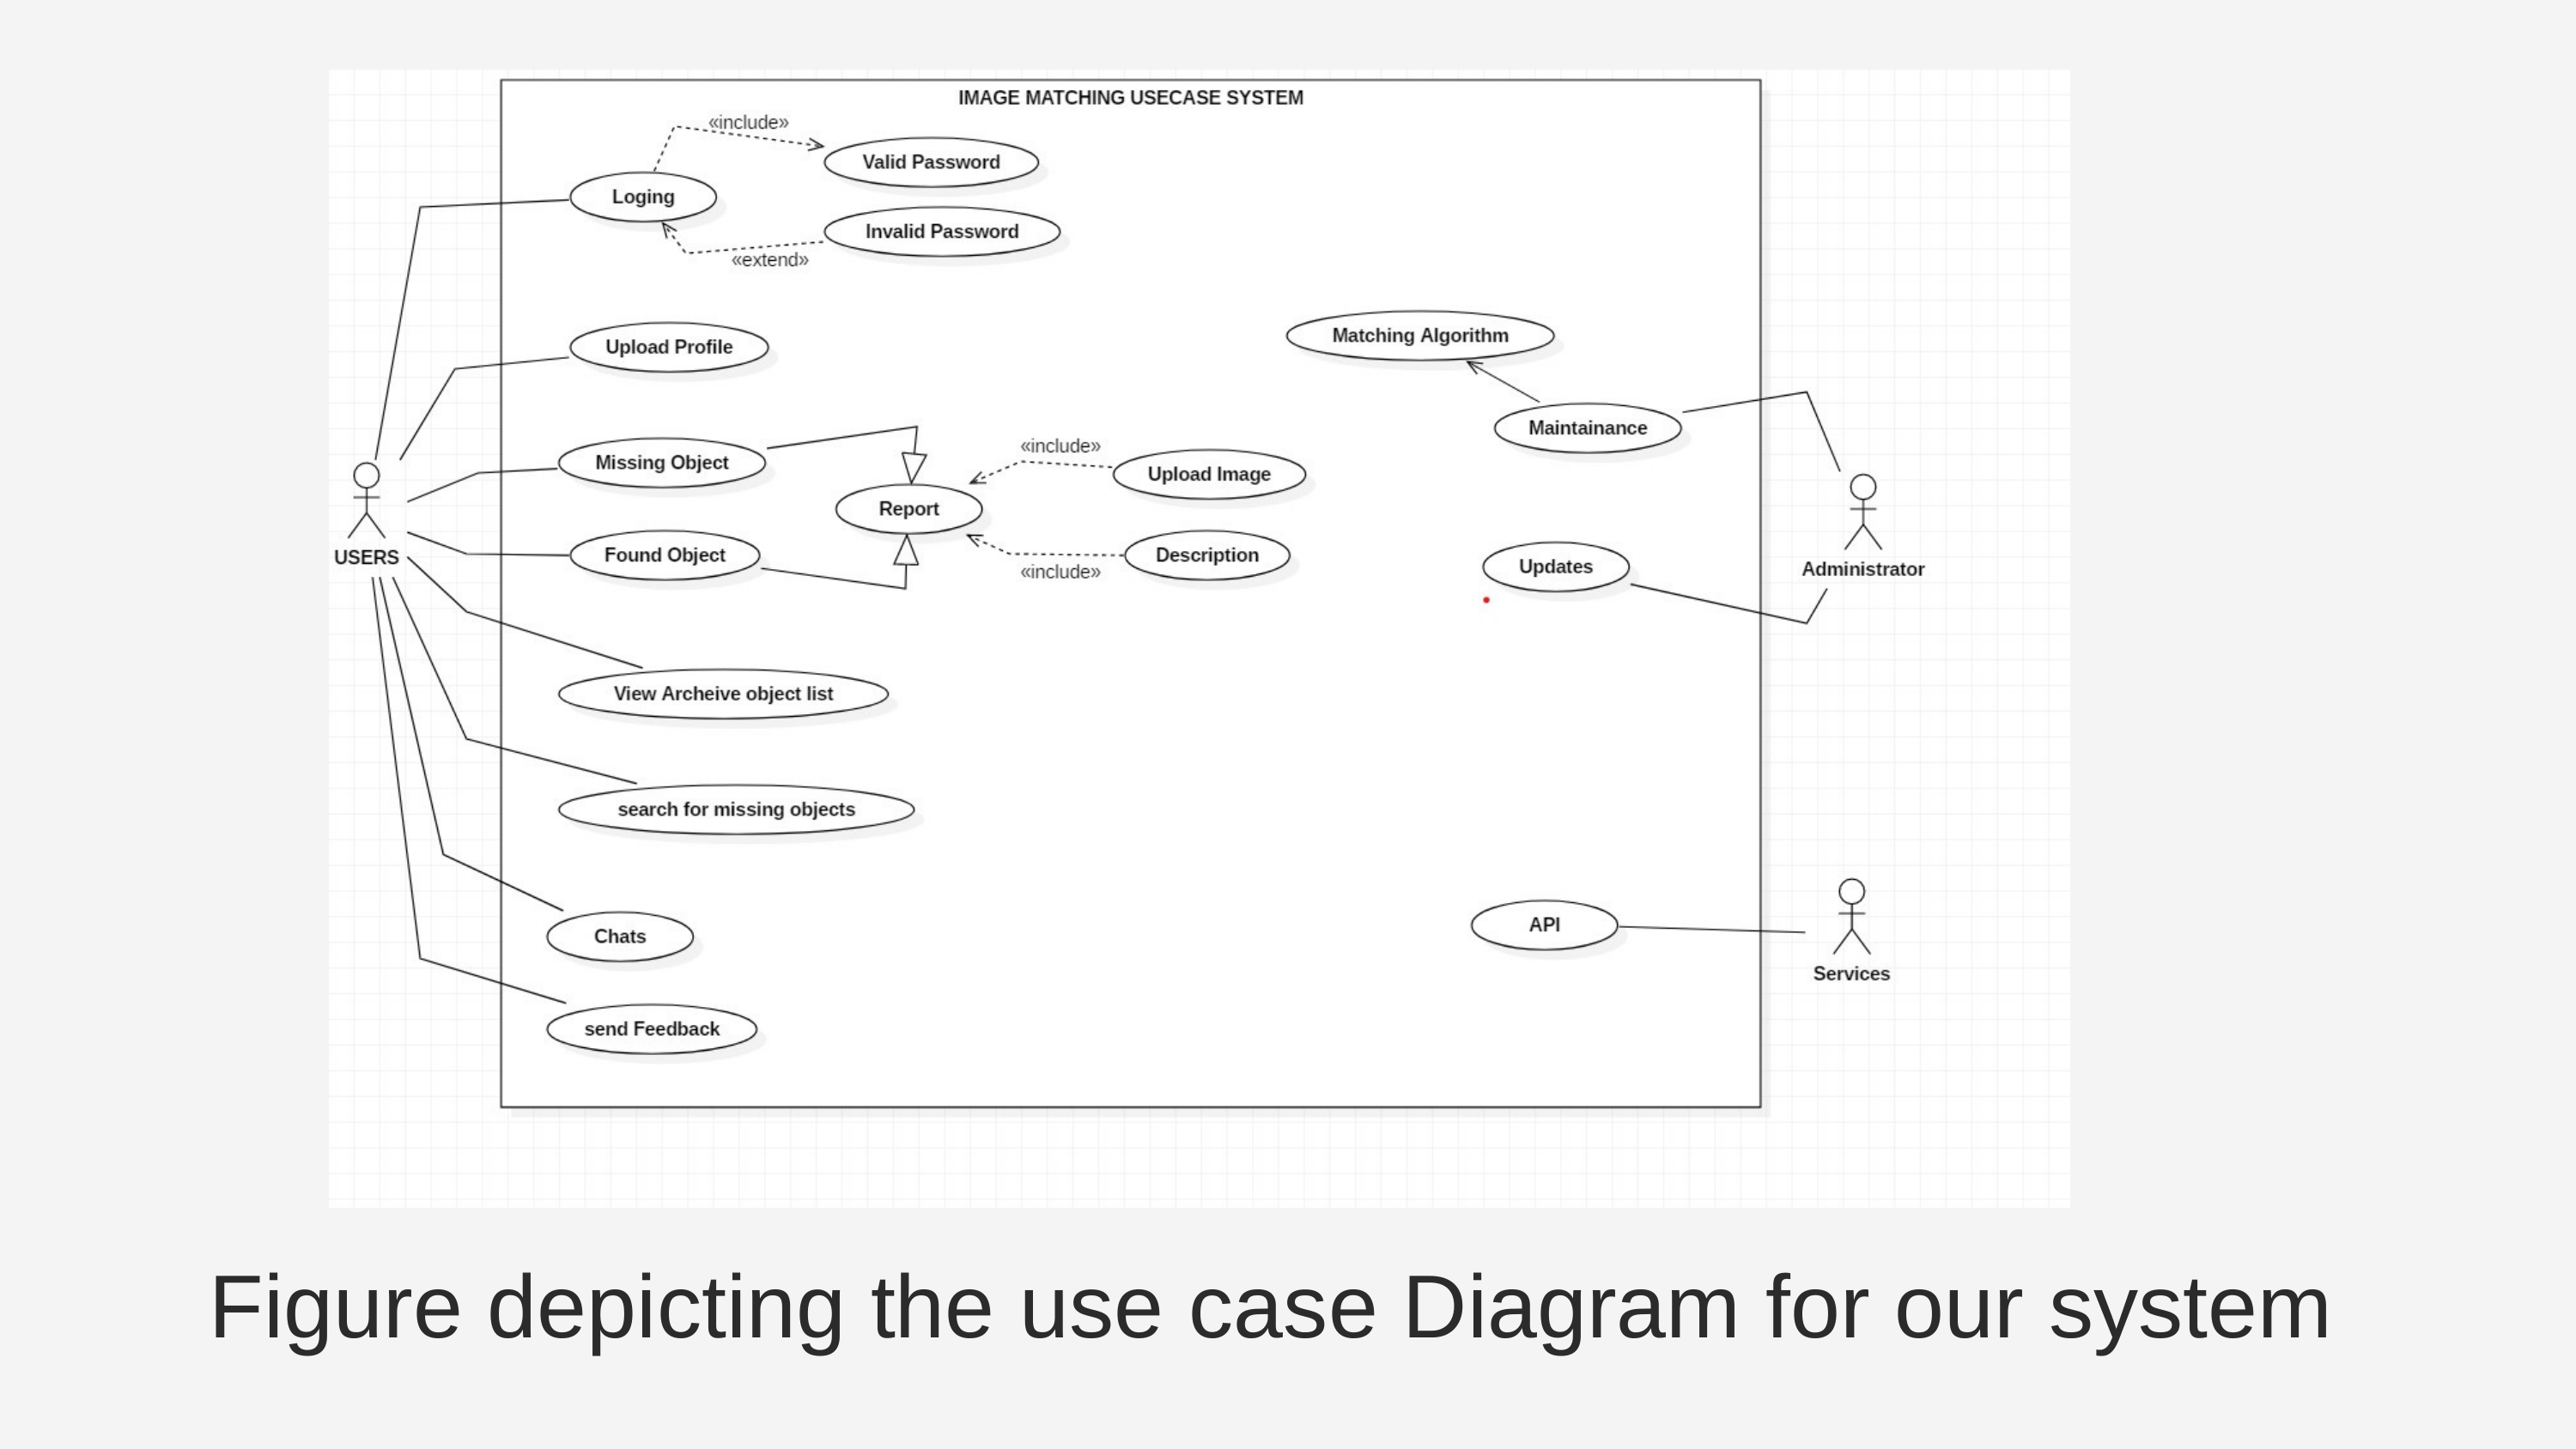

Figure depicting the use case Diagram for our system